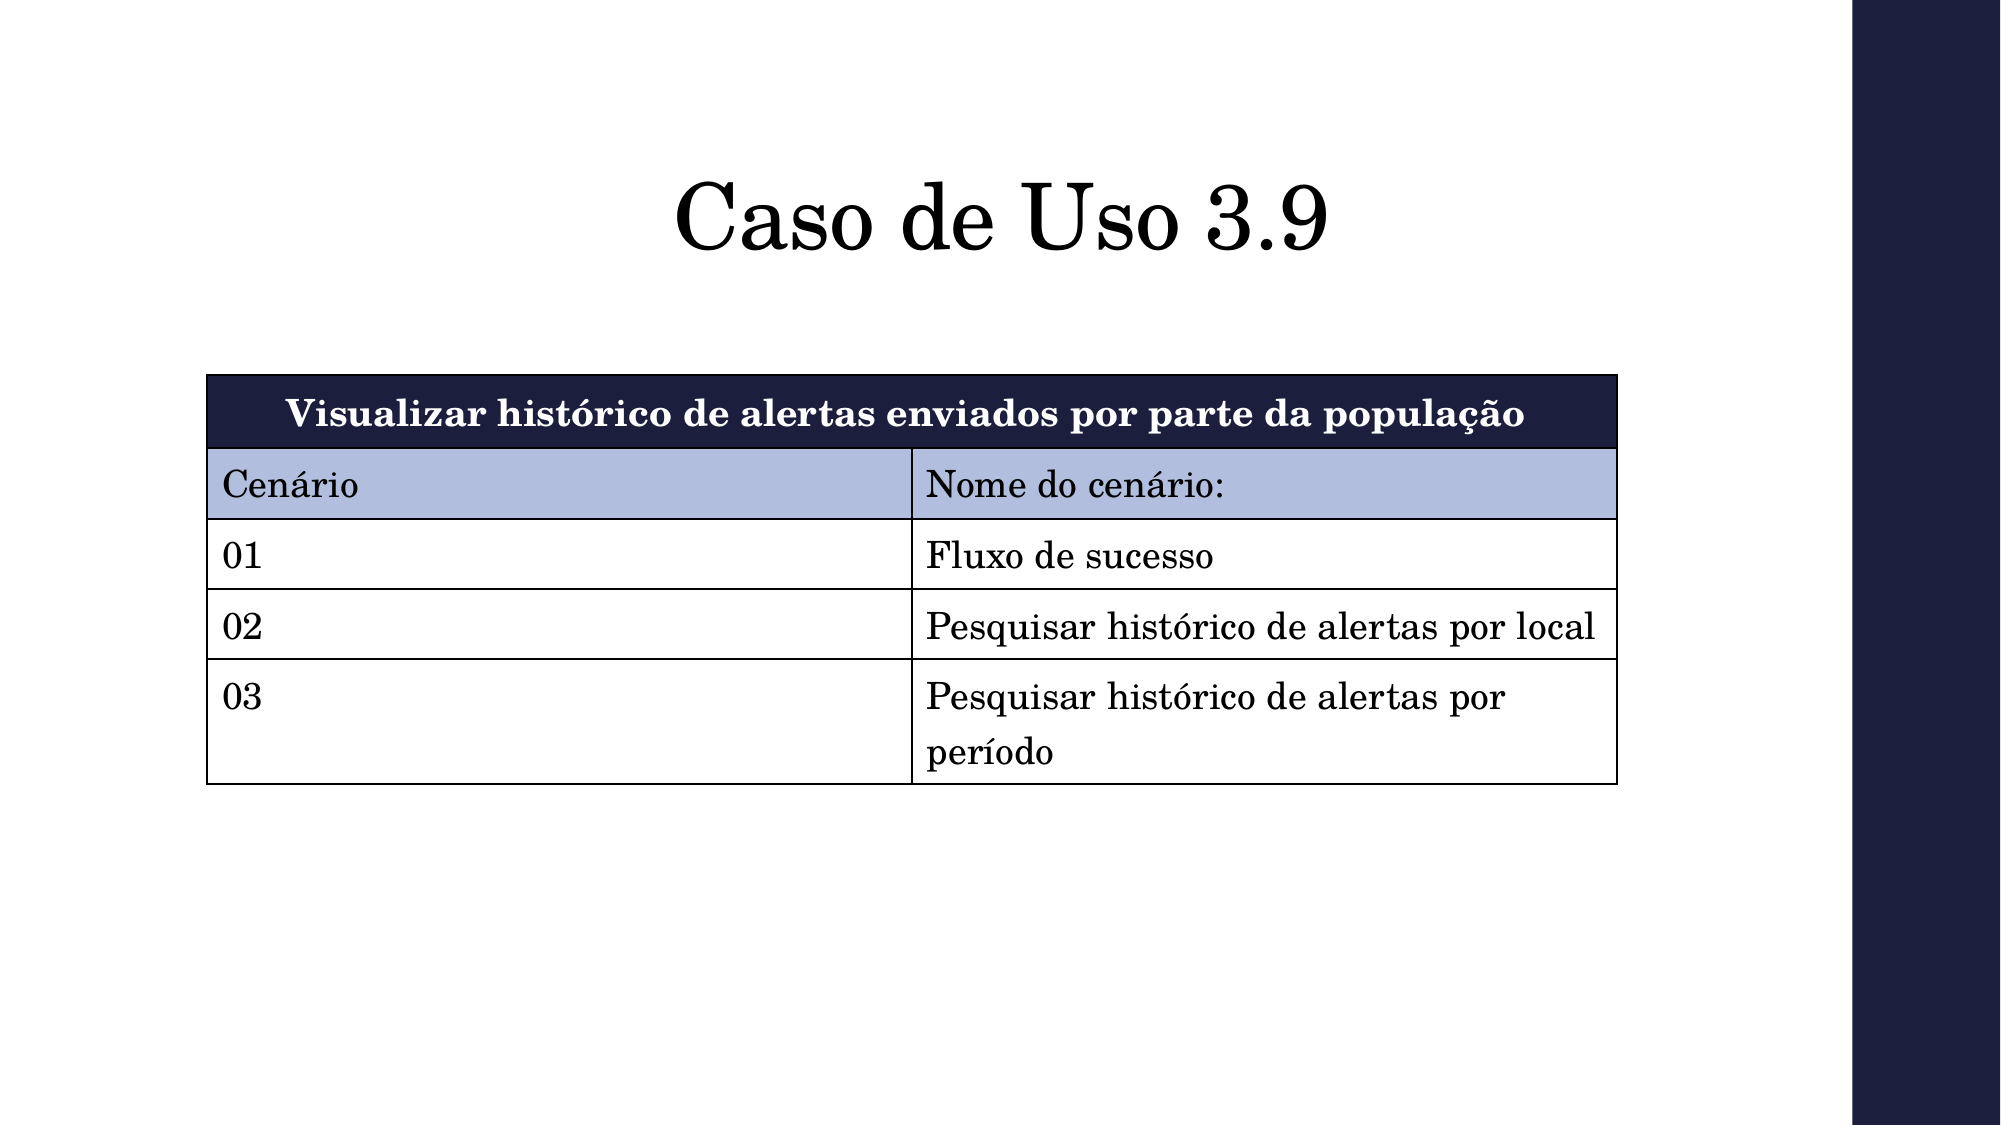

# Caso de Uso 3.9
| Visualizar histórico de alertas enviados por parte da população |  |
| --- | --- |
| Cenário | Nome do cenário: |
| 01 | Fluxo de sucesso |
| 02 | Pesquisar histórico de alertas por local |
| 03 | Pesquisar histórico de alertas por período |